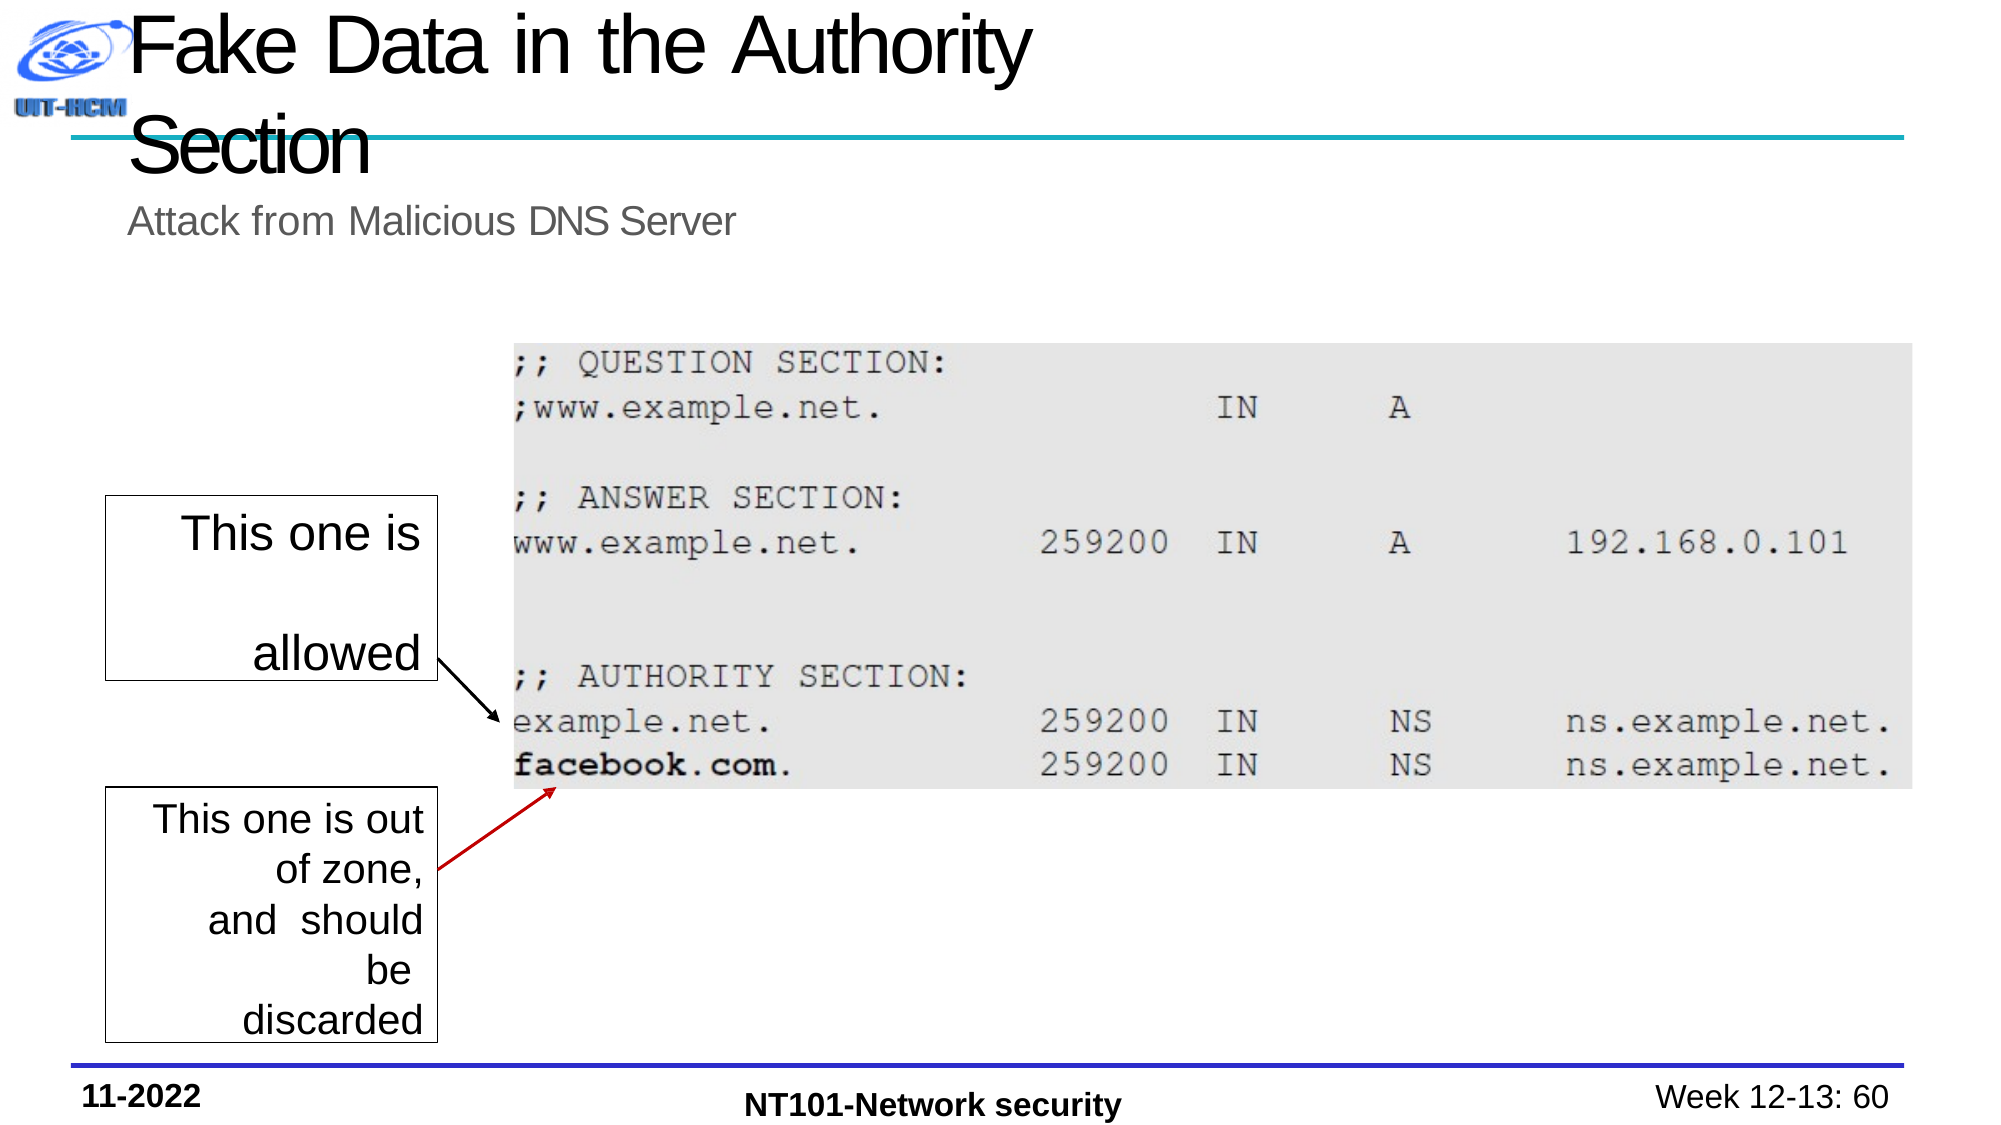

# Fake Data in the Authority Section
Attack from Malicious DNS Server

This one is  allowed

This one is out  of zone, and  should be  discarded